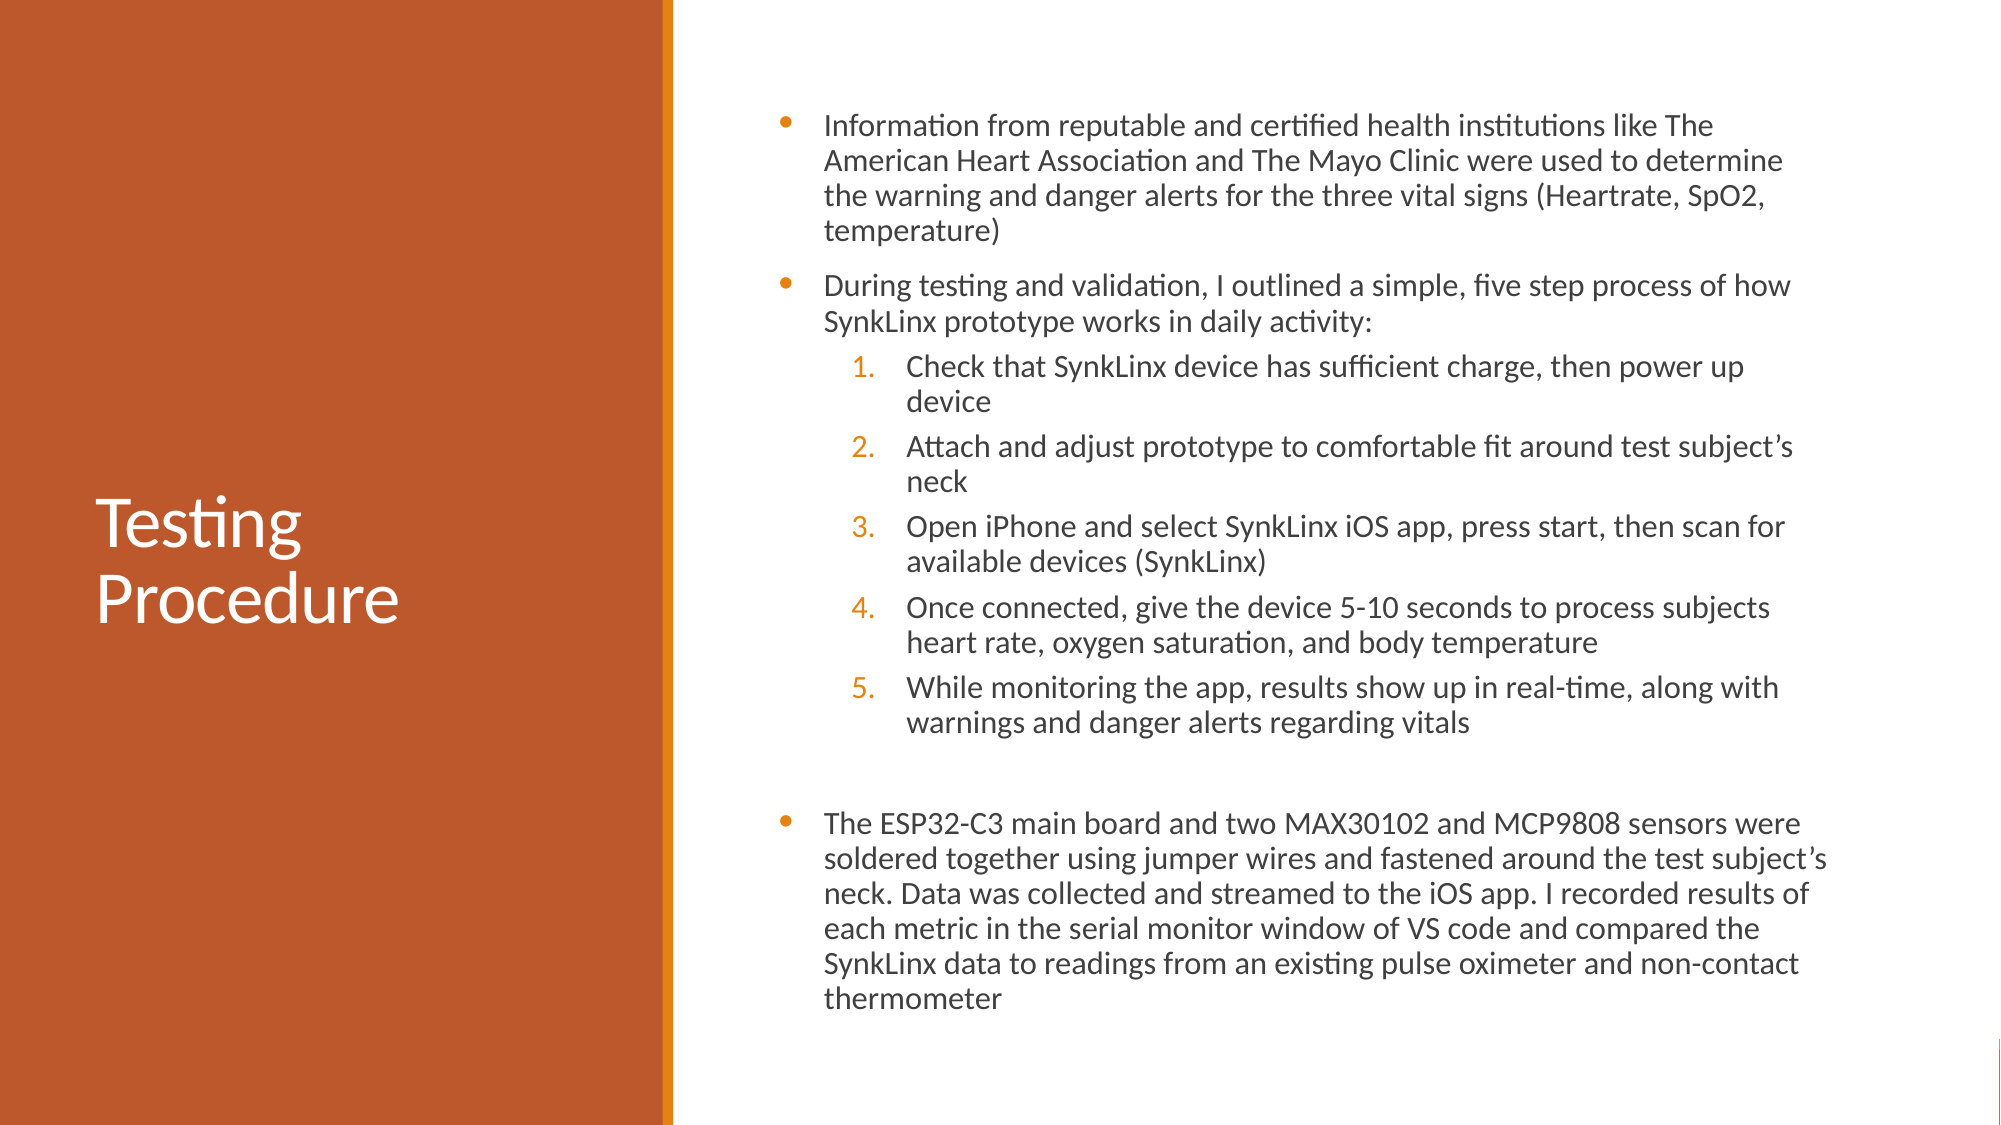

# Testing Procedure
Information from reputable and certified health institutions like The American Heart Association and The Mayo Clinic were used to determine the warning and danger alerts for the three vital signs (Heartrate, SpO2, temperature)
During testing and validation, I outlined a simple, five step process of how SynkLinx prototype works in daily activity:
Check that SynkLinx device has sufficient charge, then power up device
Attach and adjust prototype to comfortable fit around test subject’s neck
Open iPhone and select SynkLinx iOS app, press start, then scan for available devices (SynkLinx)
Once connected, give the device 5-10 seconds to process subjects heart rate, oxygen saturation, and body temperature
While monitoring the app, results show up in real-time, along with warnings and danger alerts regarding vitals

The ESP32-C3 main board and two MAX30102 and MCP9808 sensors were soldered together using jumper wires and fastened around the test subject’s neck. Data was collected and streamed to the iOS app. I recorded results of each metric in the serial monitor window of VS code and compared the SynkLinx data to readings from an existing pulse oximeter and non-contact thermometer